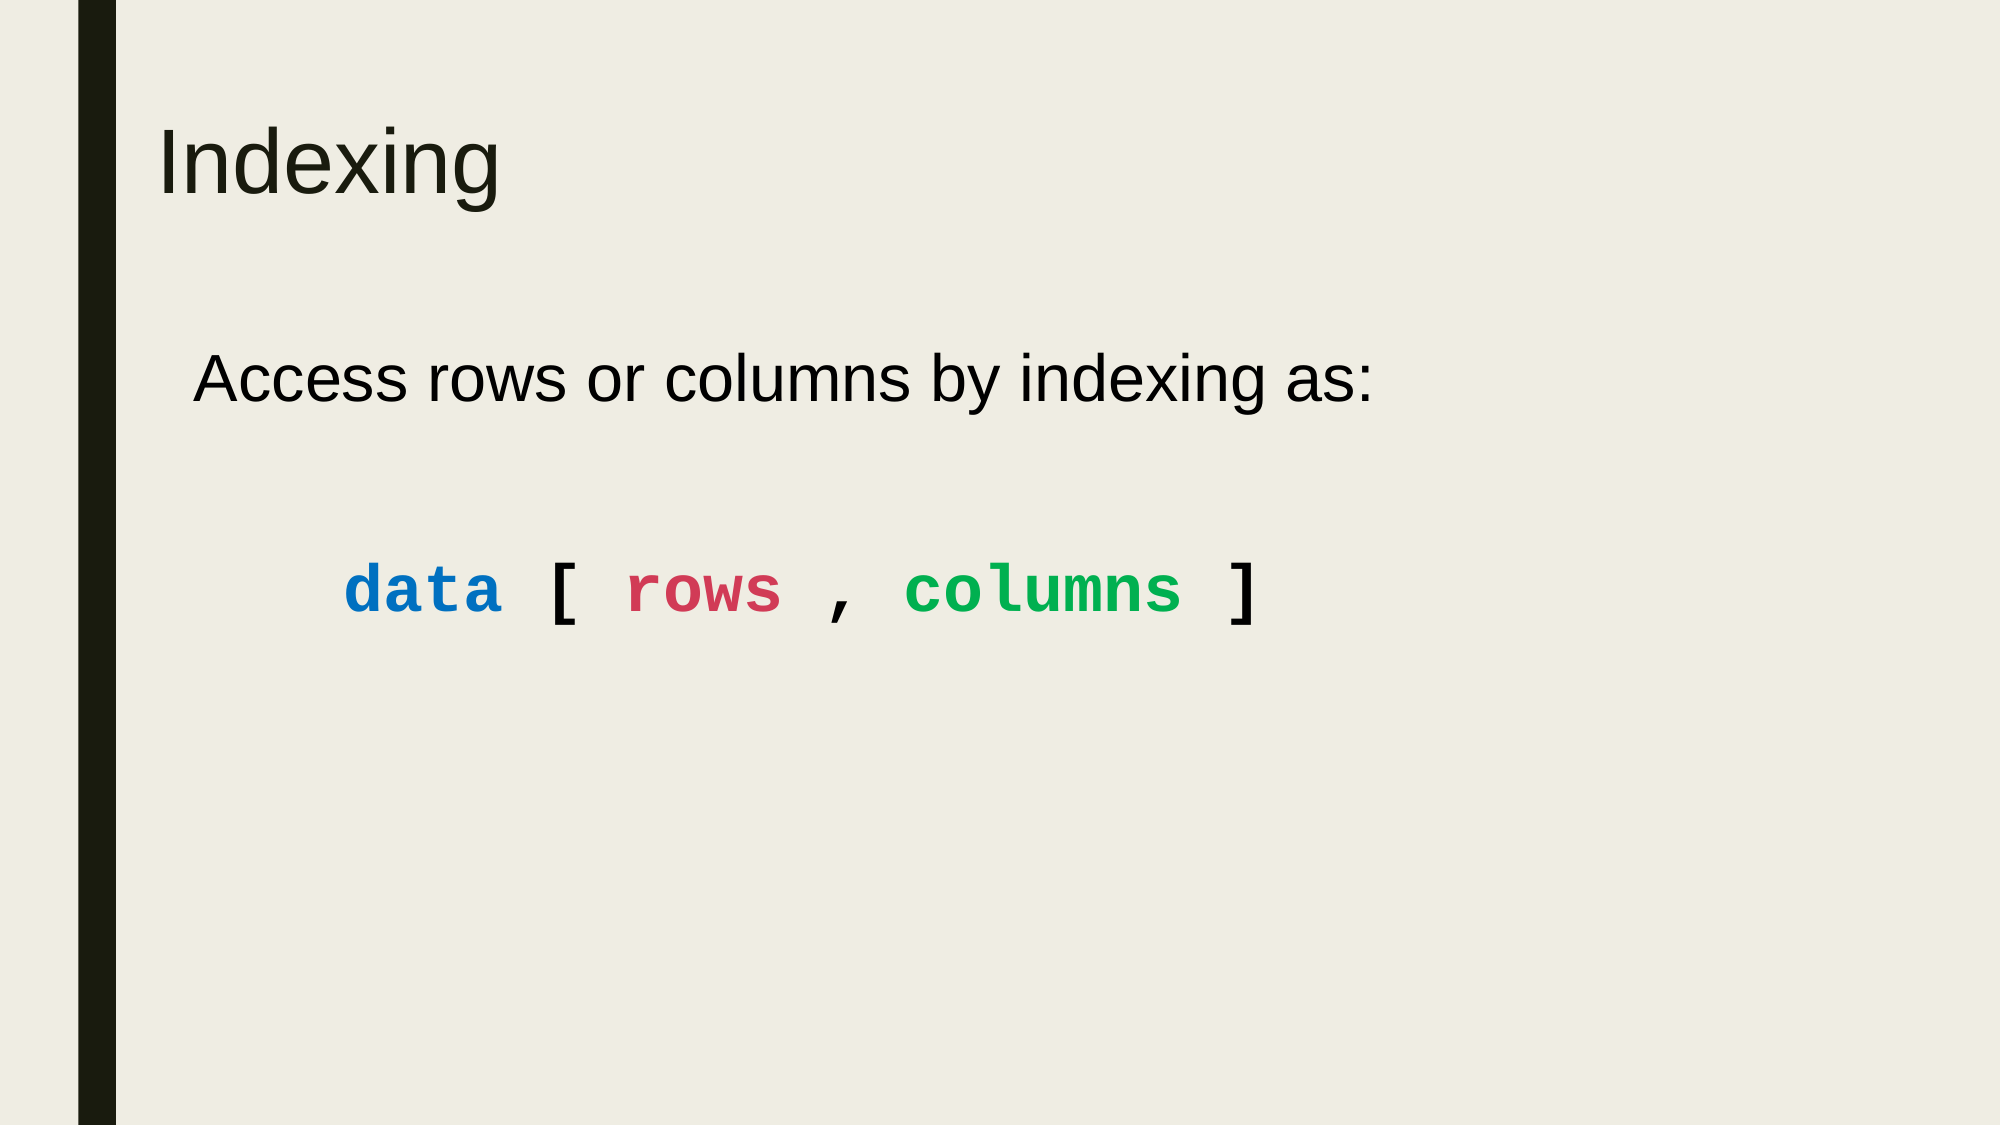

Indexing
Access rows or columns by indexing as:

	data [ rows , columns ]